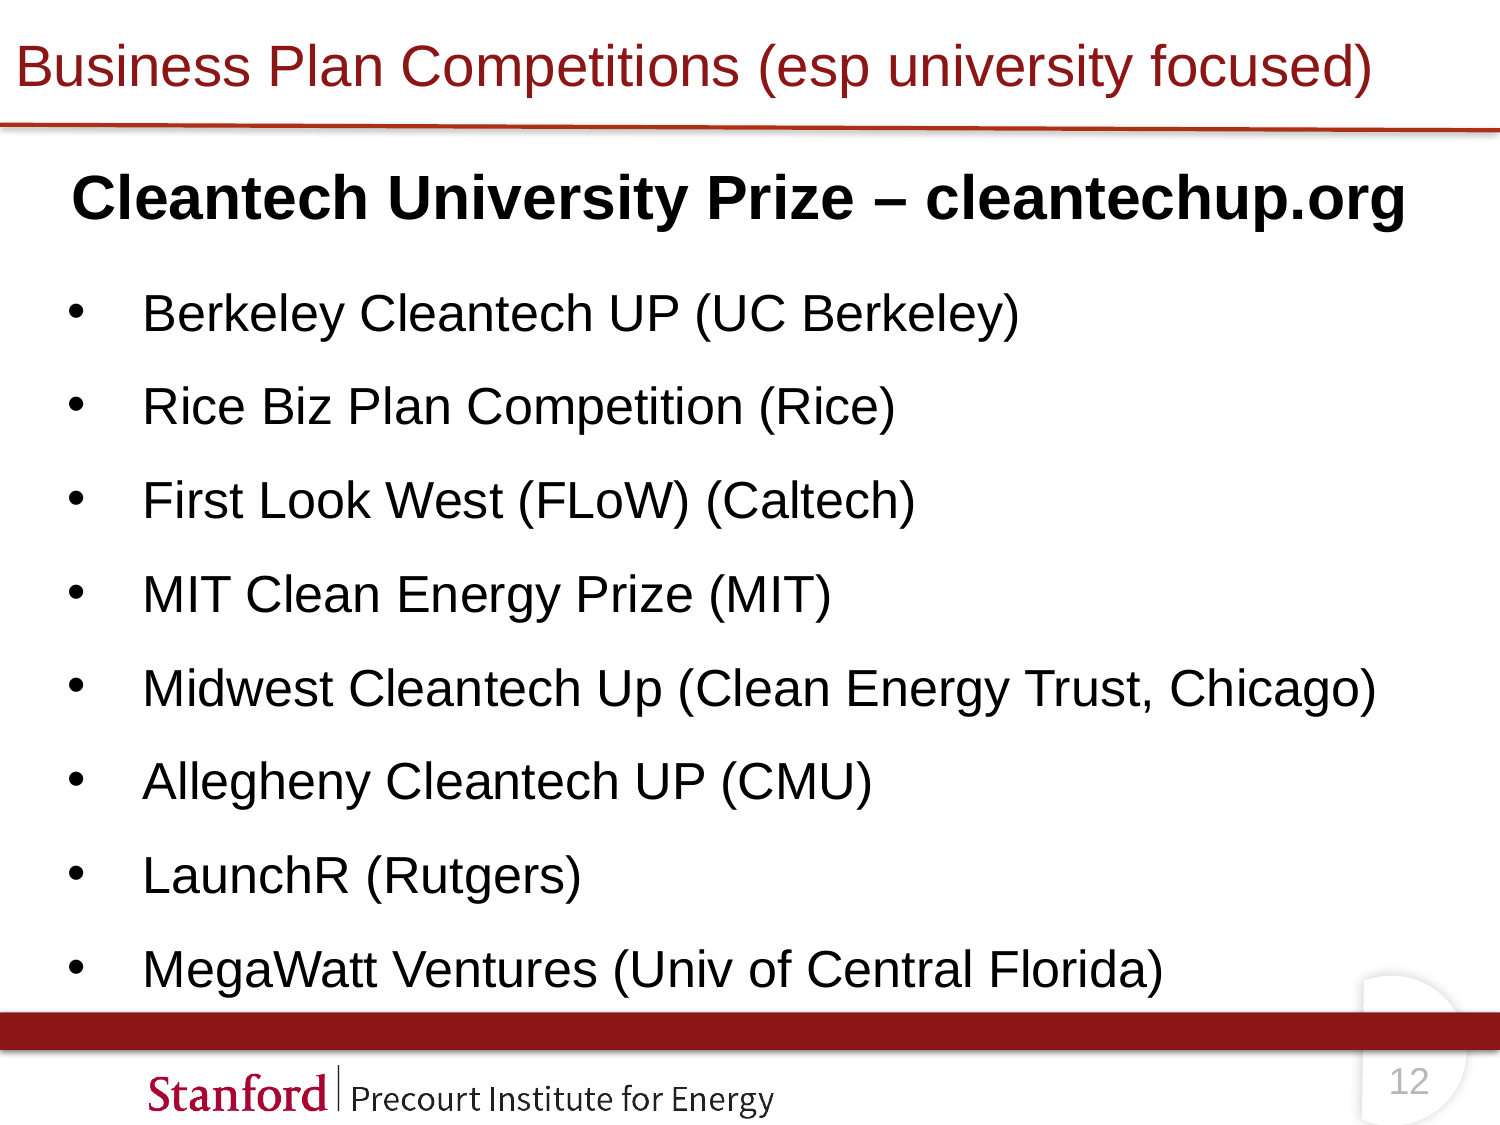

# Business Plan Competitions (esp university focused)
Cleantech University Prize – cleantechup.org
Berkeley Cleantech UP (UC Berkeley)
Rice Biz Plan Competition (Rice)
First Look West (FLoW) (Caltech)
MIT Clean Energy Prize (MIT)
Midwest Cleantech Up (Clean Energy Trust, Chicago)
Allegheny Cleantech UP (CMU)
LaunchR (Rutgers)
MegaWatt Ventures (Univ of Central Florida)
12